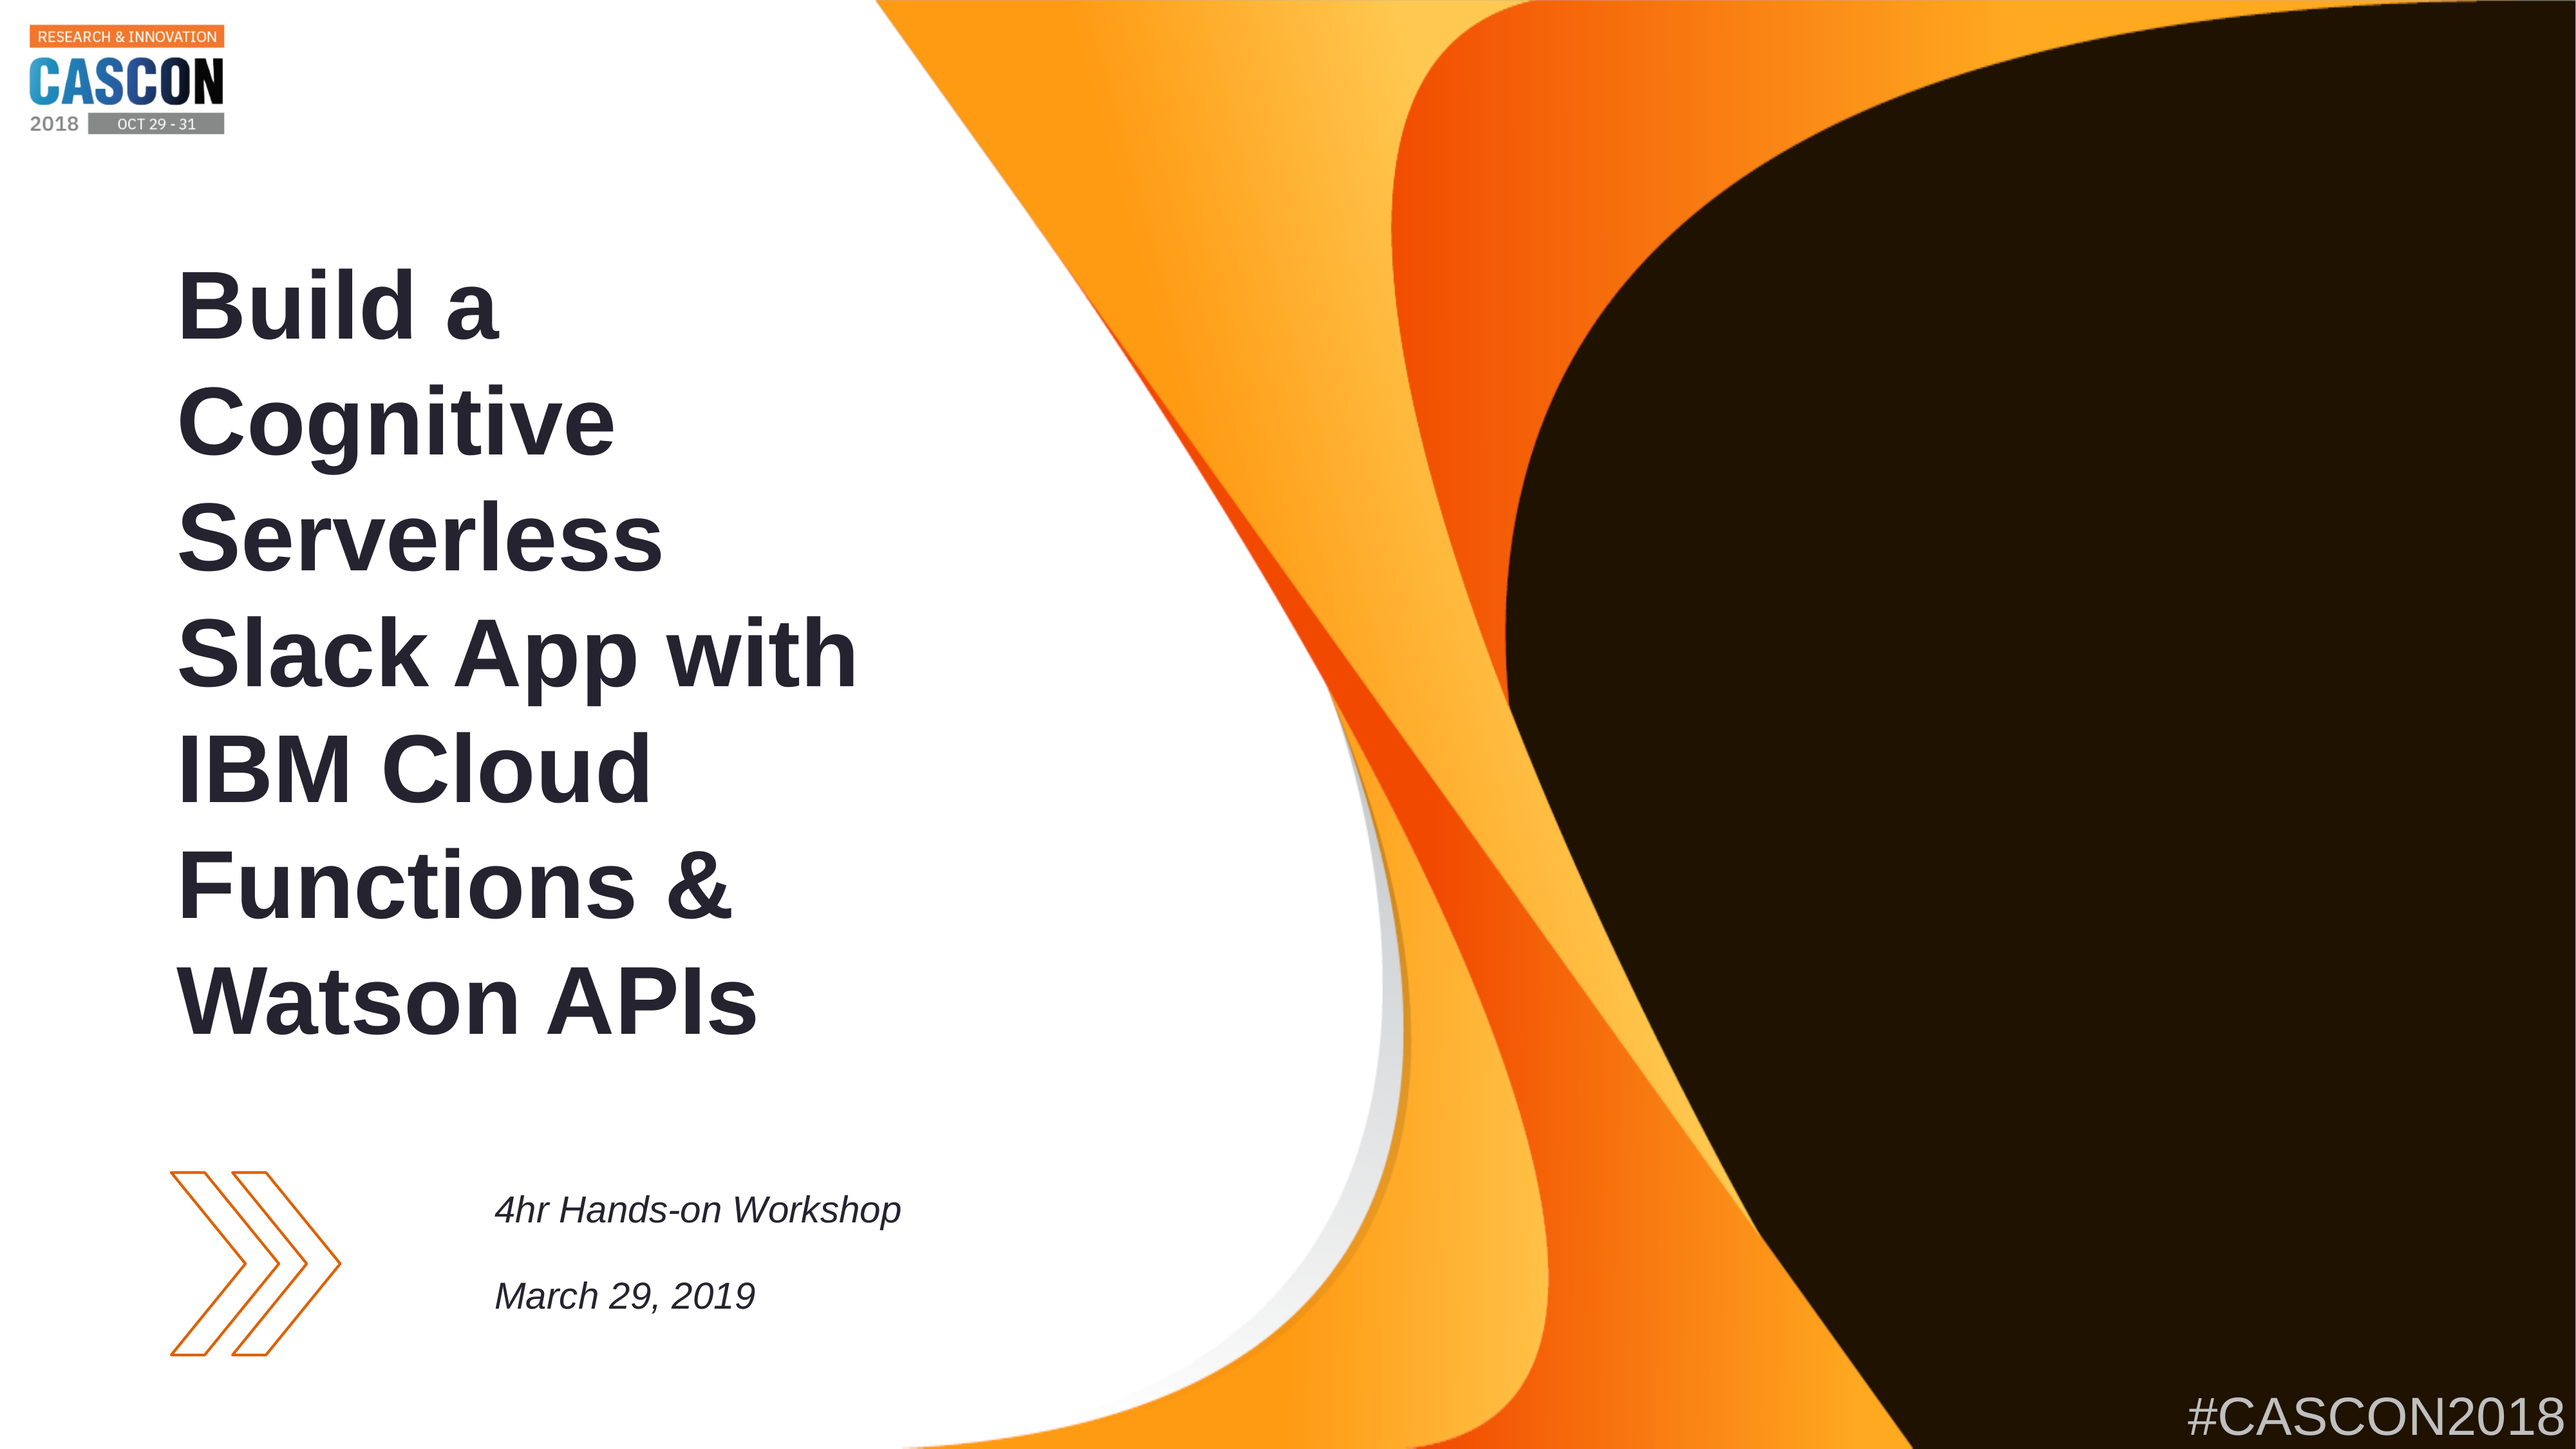

# Build a Cognitive Serverless Slack App with IBM Cloud Functions & Watson APIs
4hr Hands-on Workshop

March 29, 2019